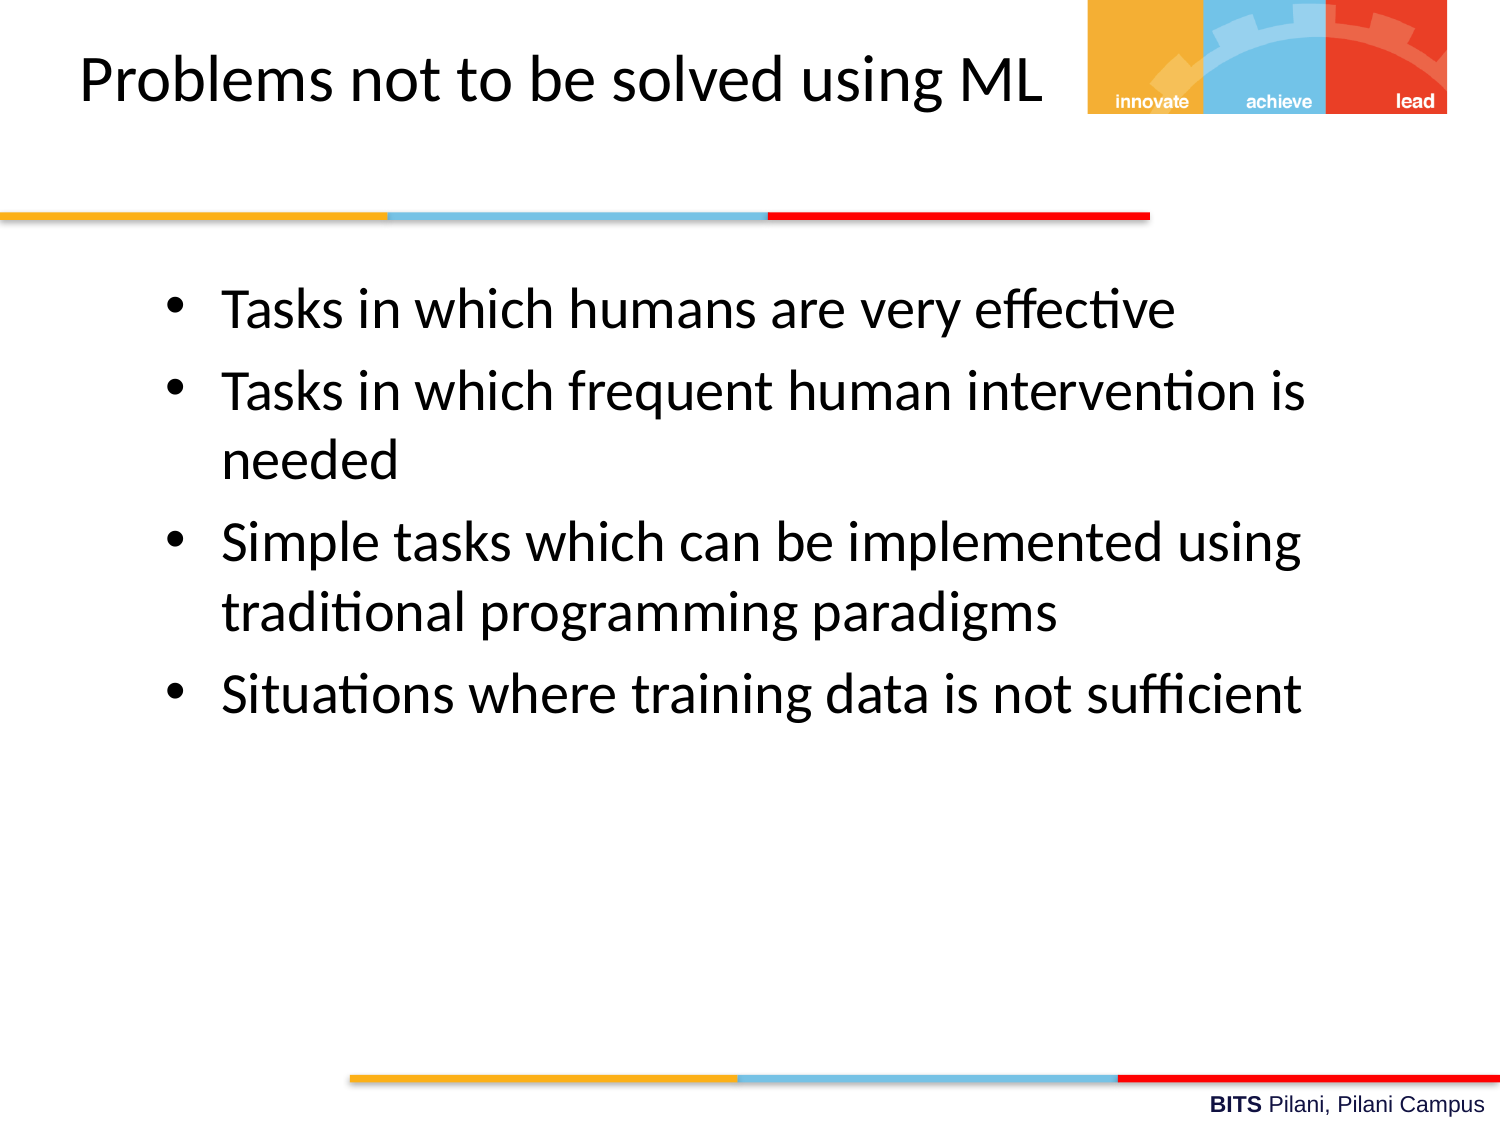

# Problems not to be solved using ML
Tasks in which humans are very effective
Tasks in which frequent human intervention is needed
Simple tasks which can be implemented using traditional programming paradigms
Situations where training data is not sufficient